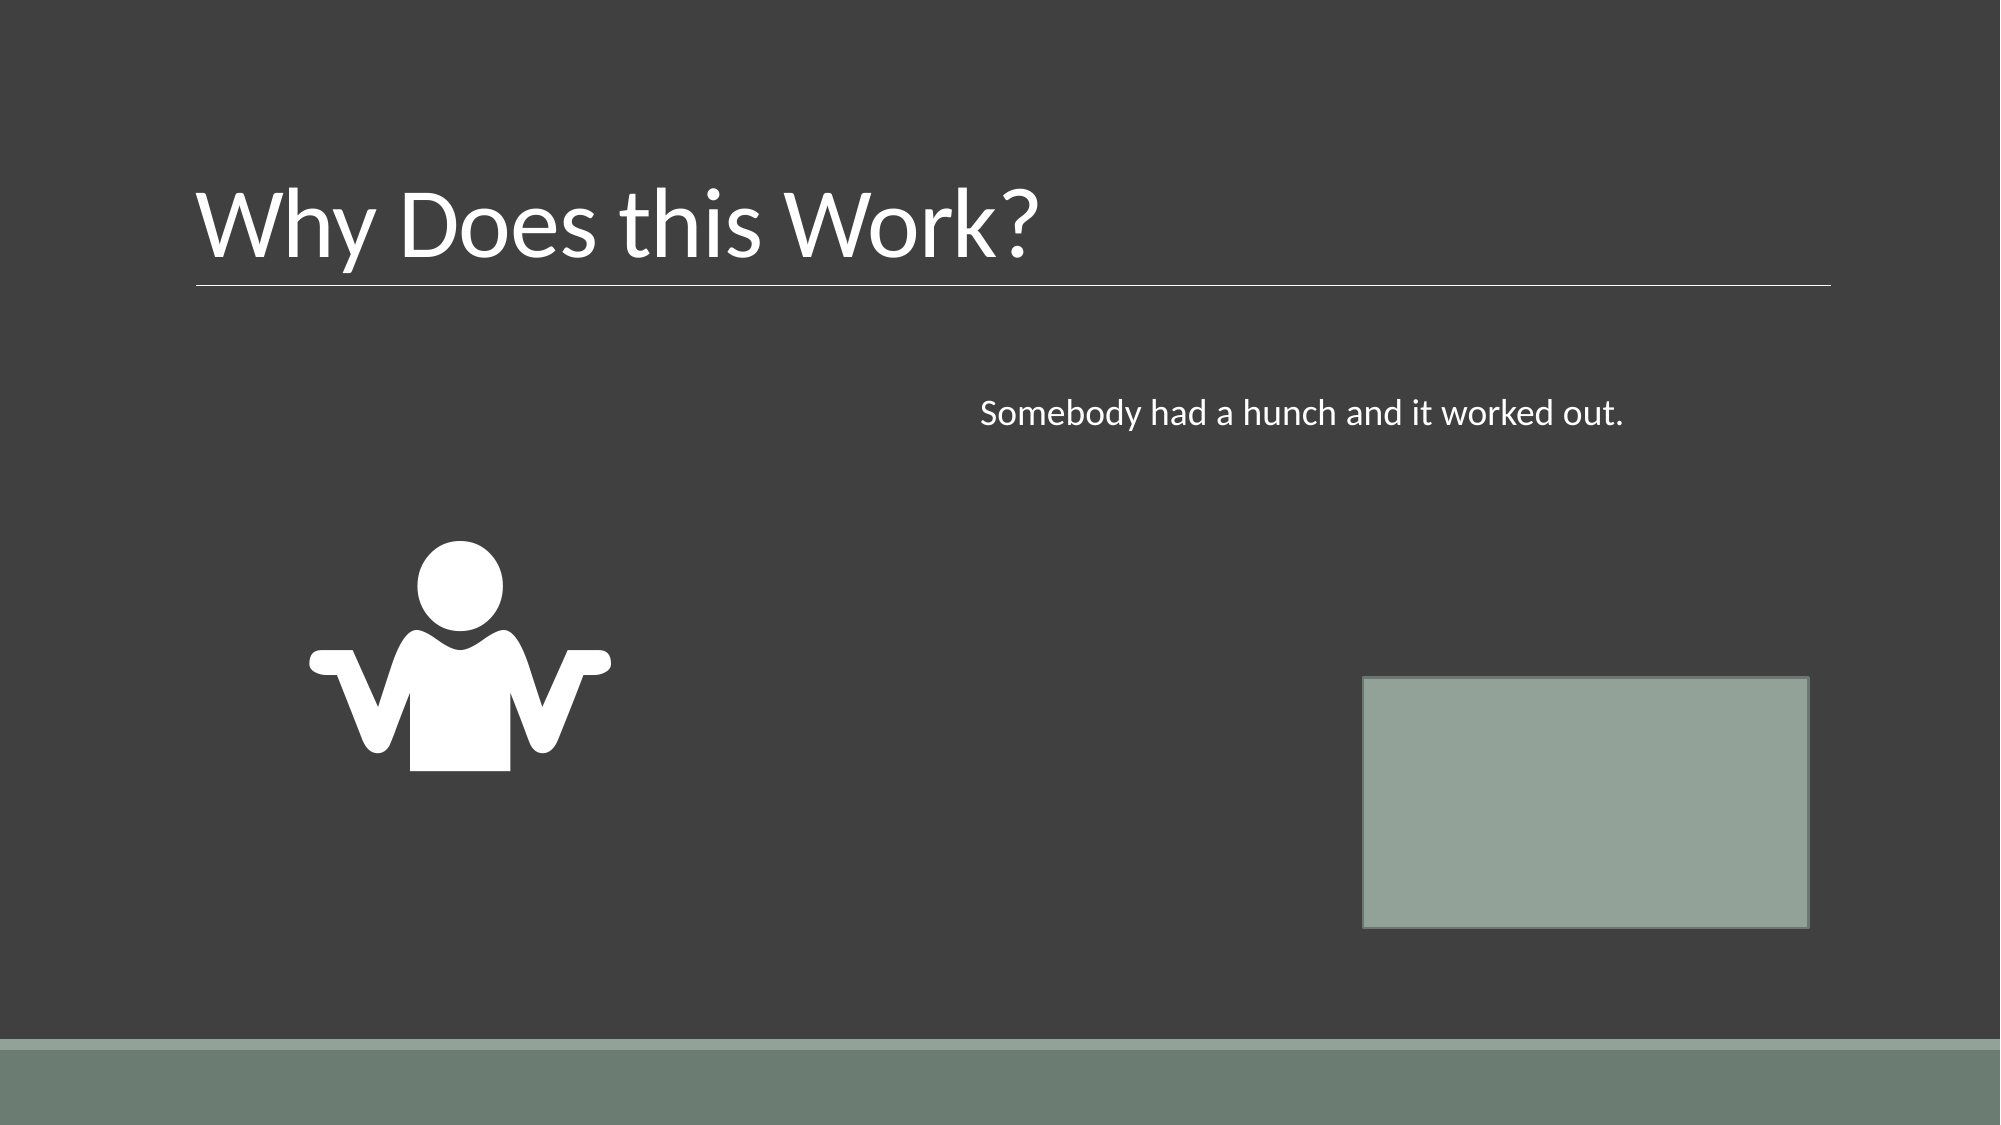

# Why Does this Work?
Somebody had a hunch and it worked out.
🤷